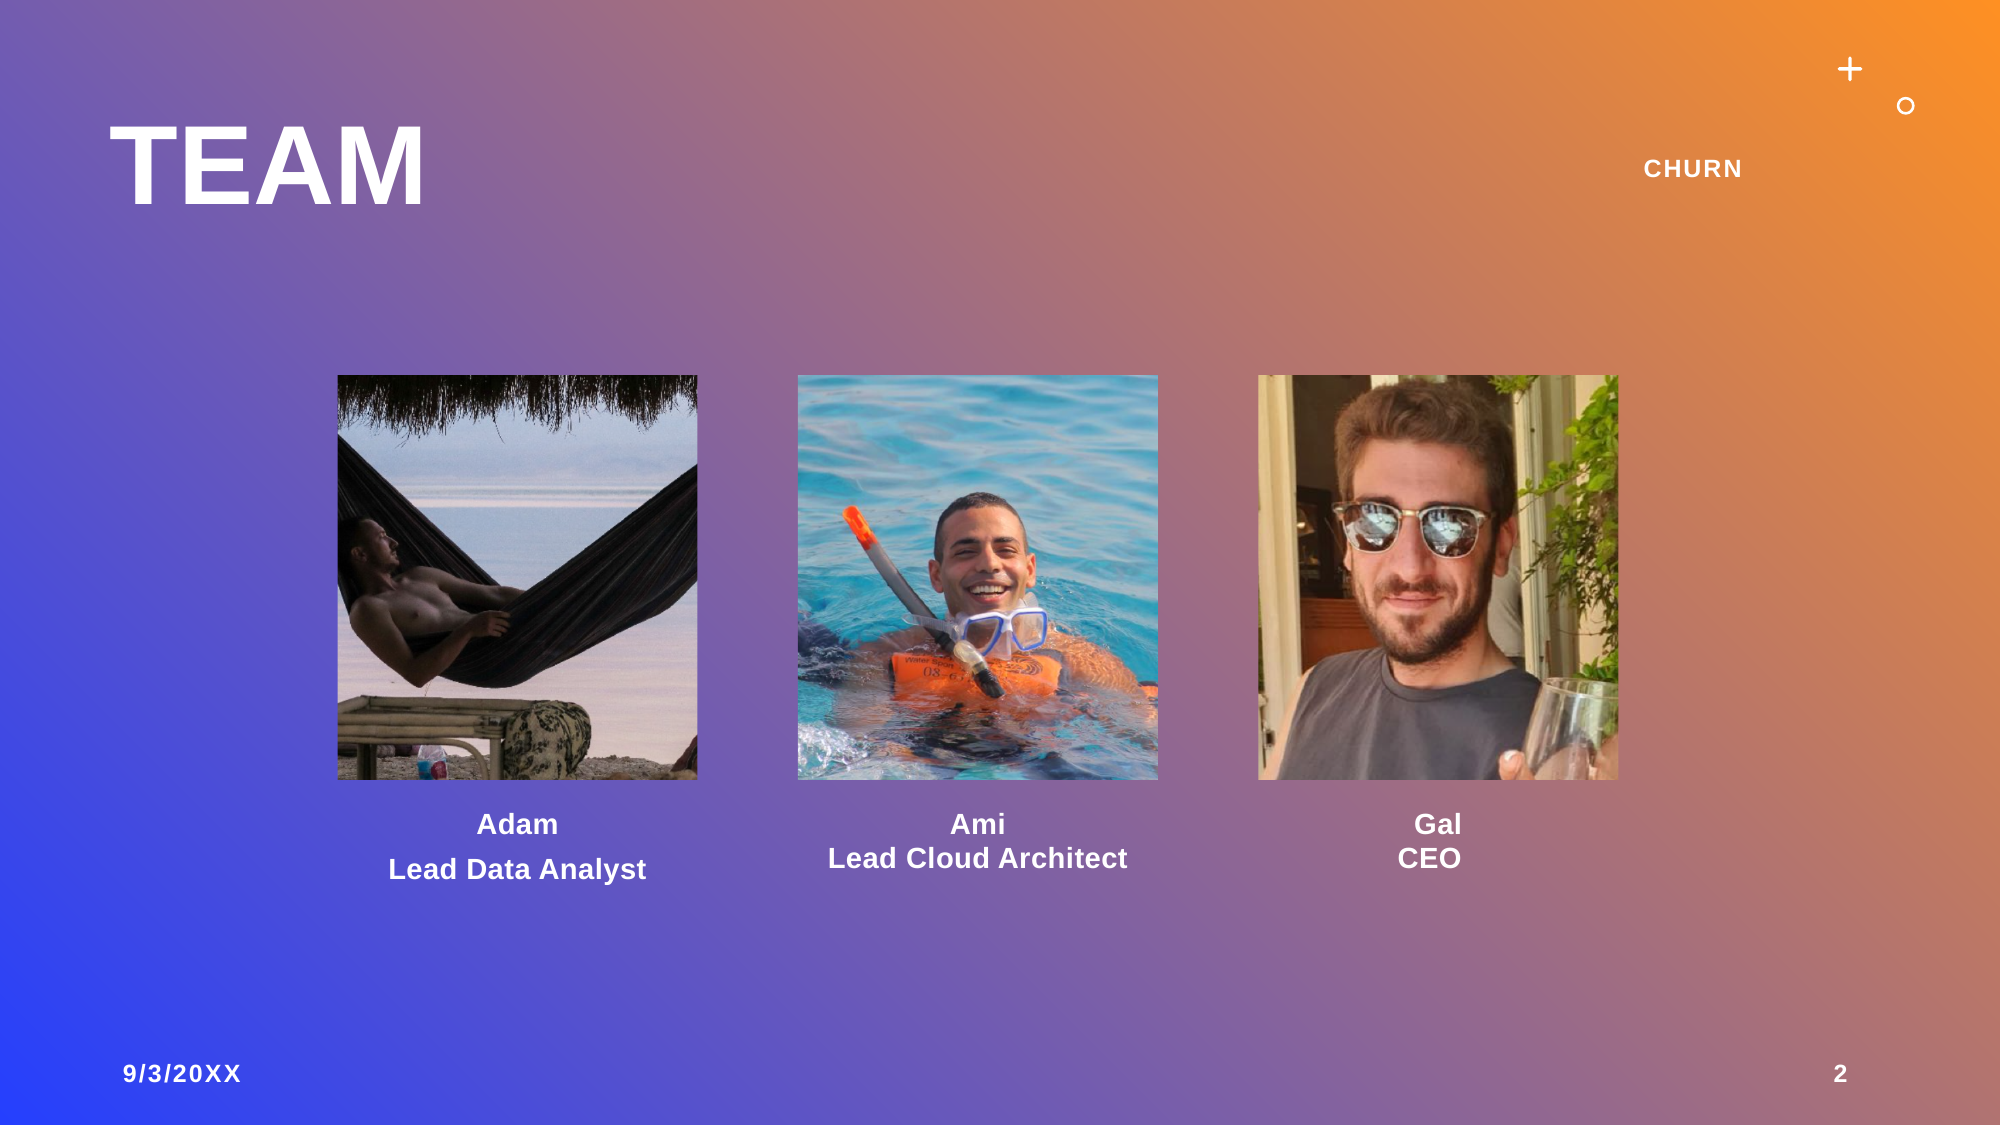

# Team
CHurn
Adam
Lead Data Analyst
Ami
Lead Cloud Architect
Gal
CEO
9/3/20XX
2